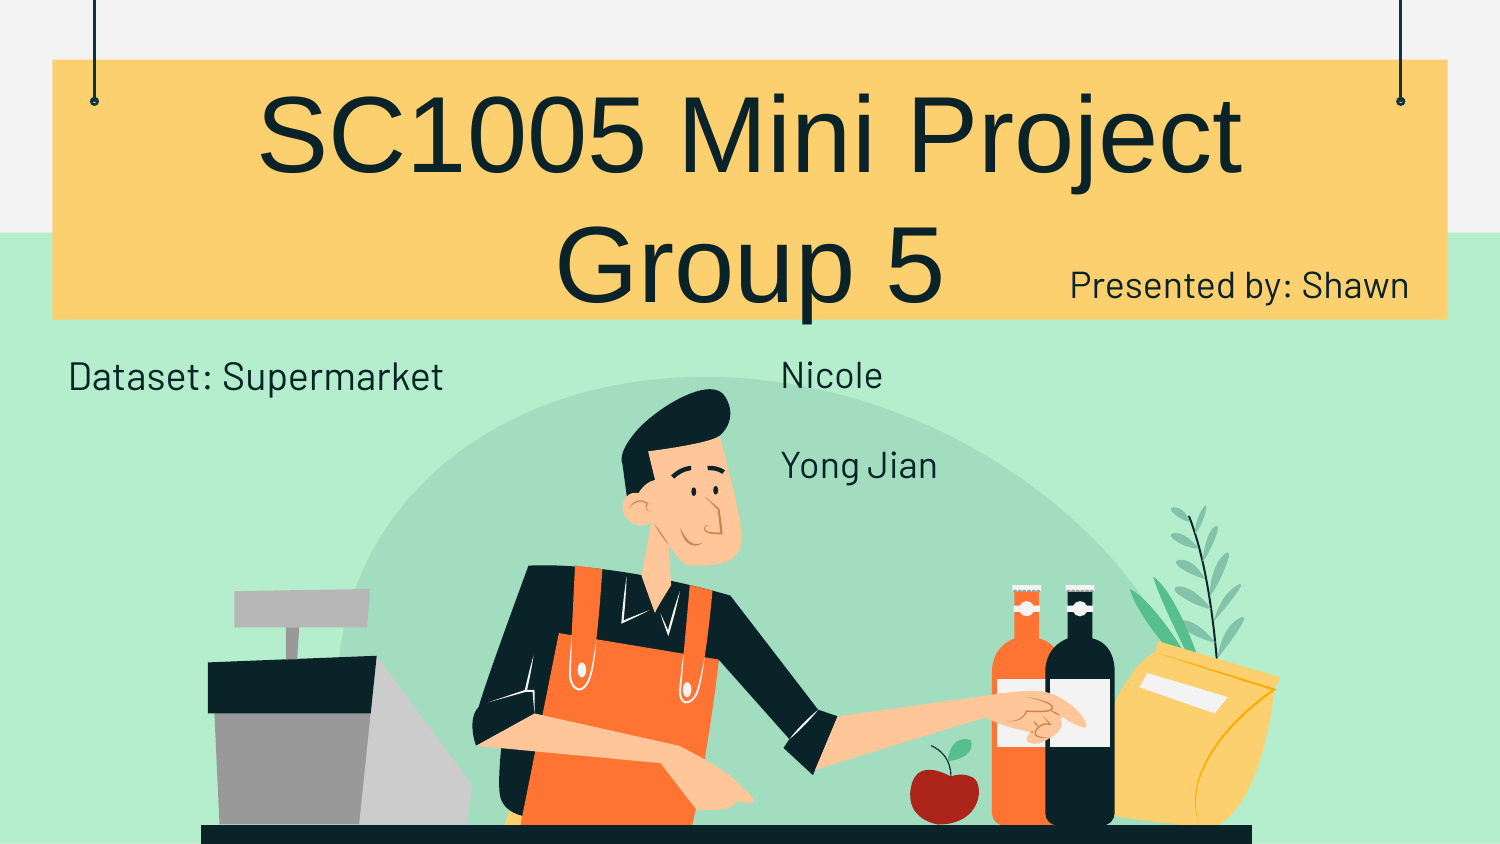

# SC1005 Mini Project Group 5
Presented by: Shawn
									     Nicole
									     Yong Jian

Dataset: Supermarket